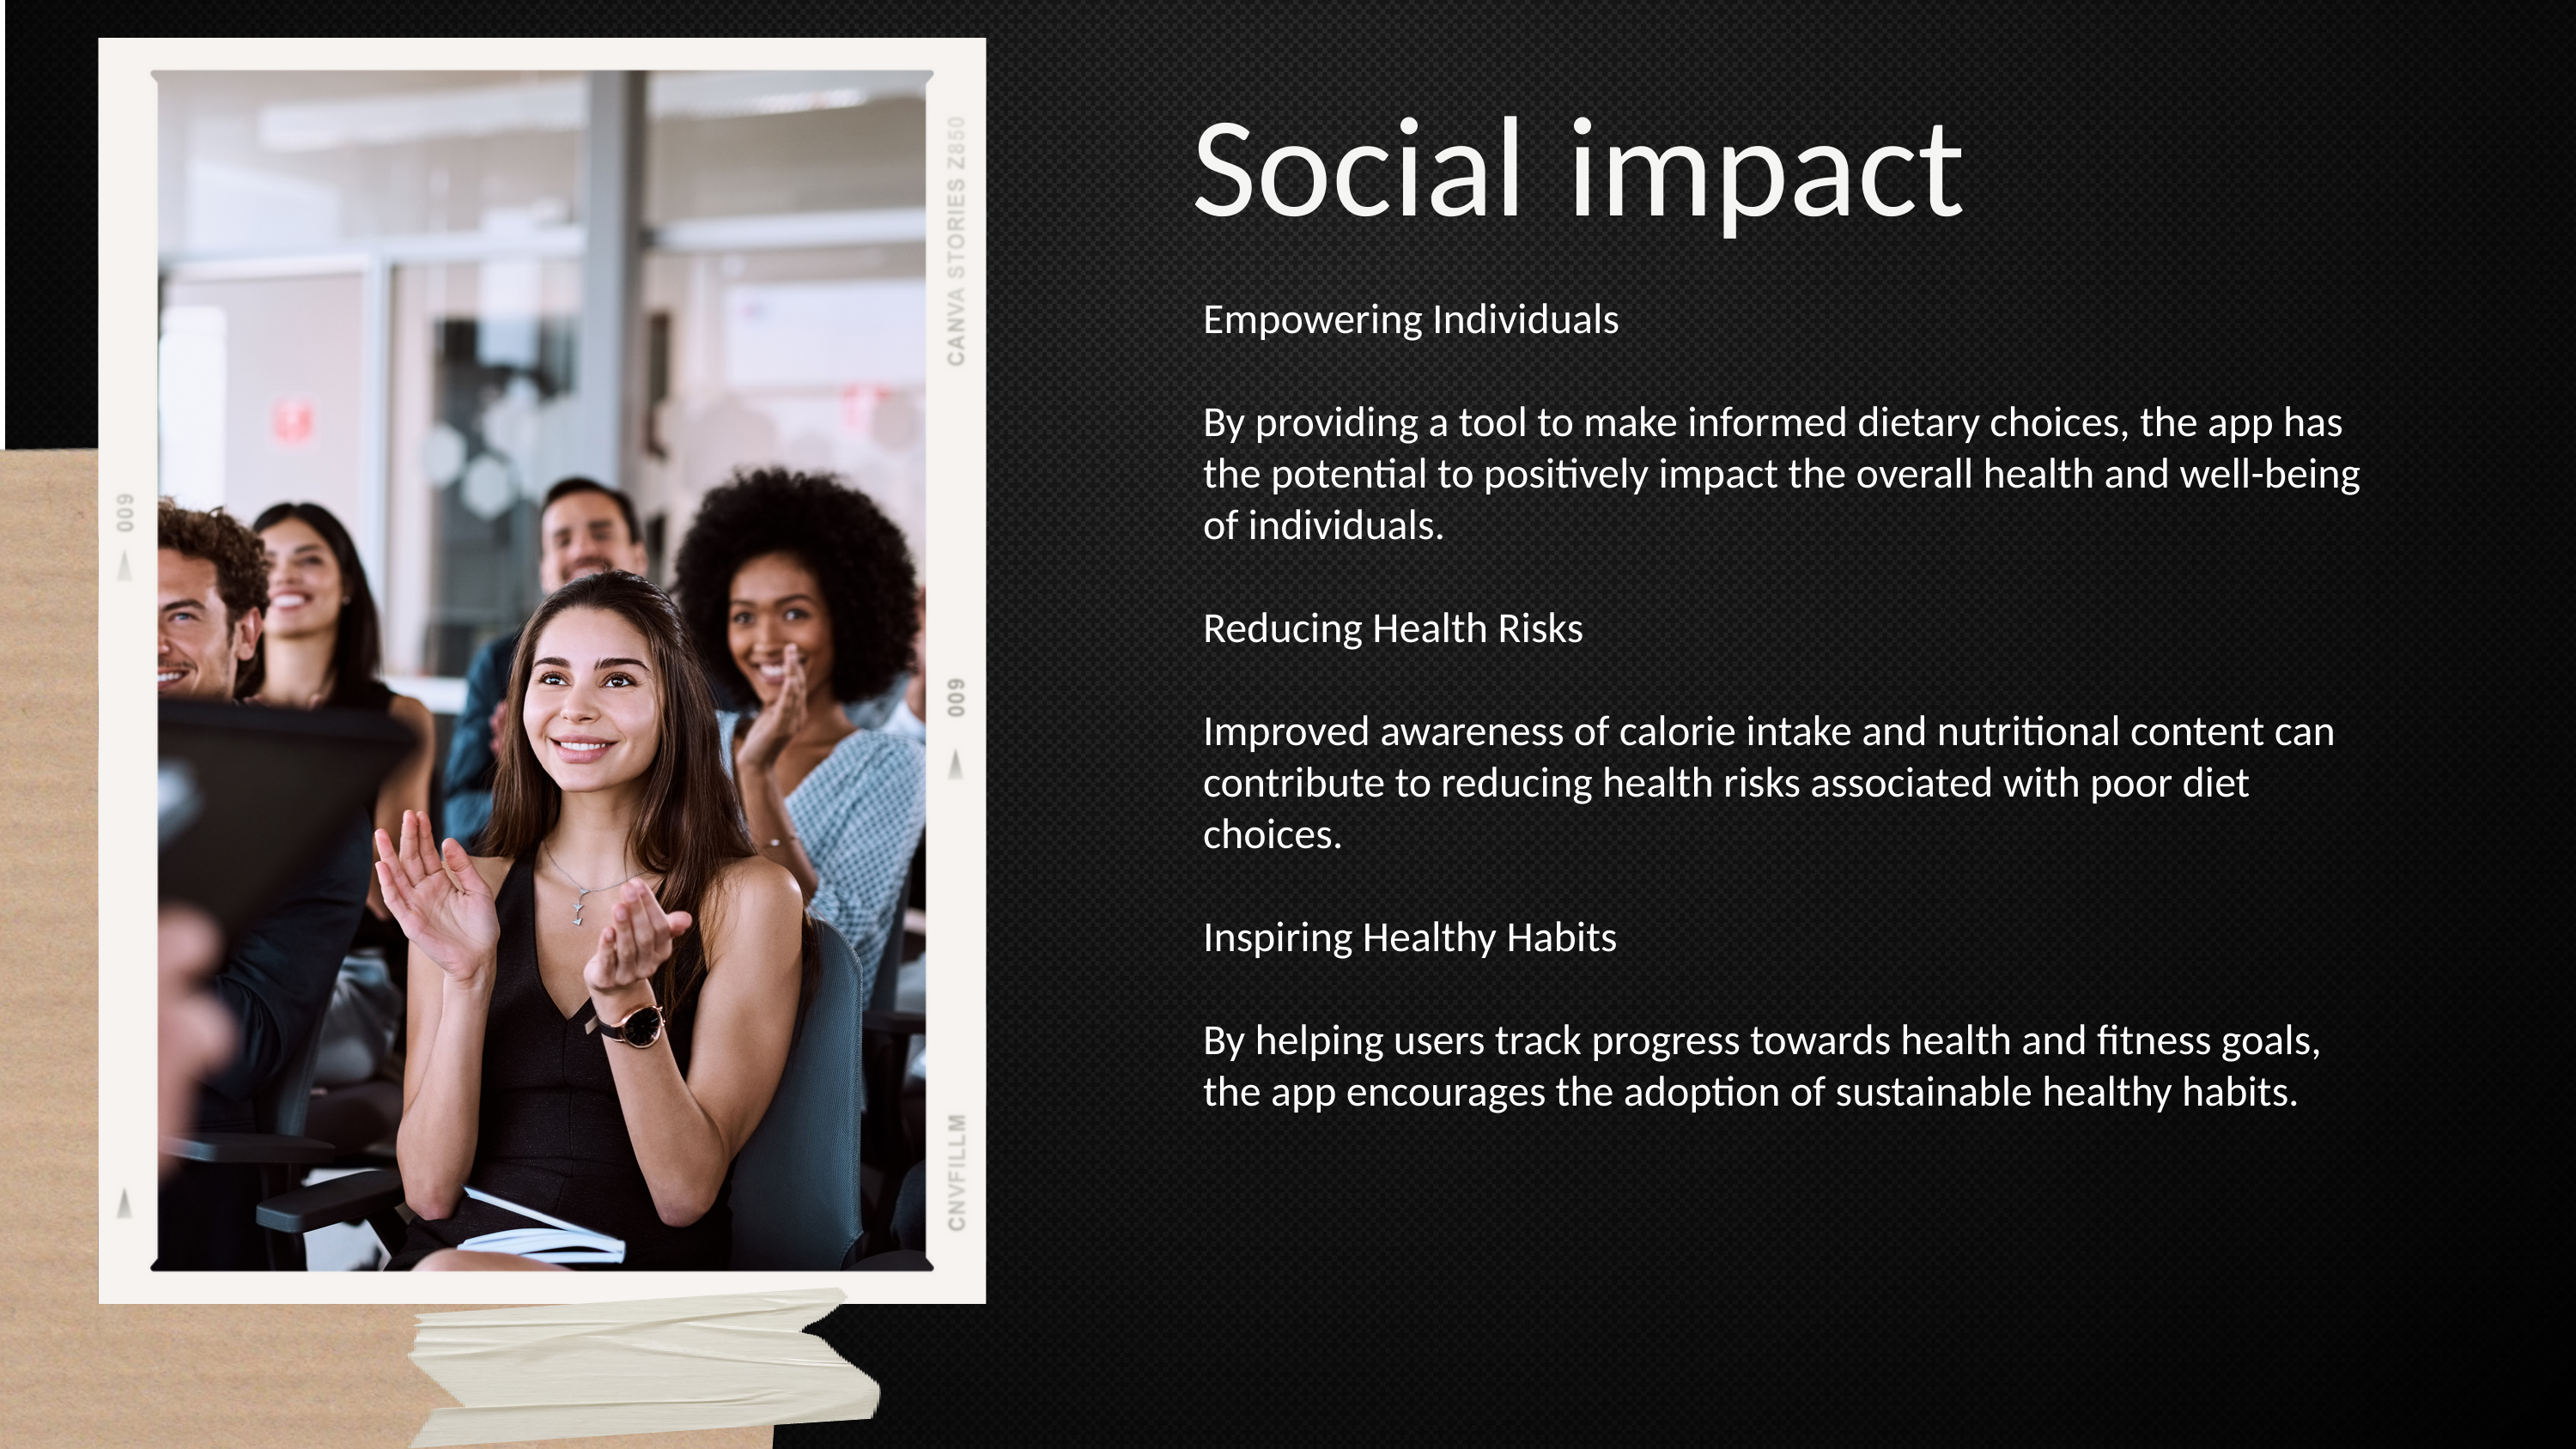

Social impact
Empowering Individuals

By providing a tool to make informed dietary choices, the app has the potential to positively impact the overall health and well-being of individuals.

Reducing Health Risks

Improved awareness of calorie intake and nutritional content can contribute to reducing health risks associated with poor diet choices.

Inspiring Healthy Habits

By helping users track progress towards health and fitness goals, the app encourages the adoption of sustainable healthy habits.